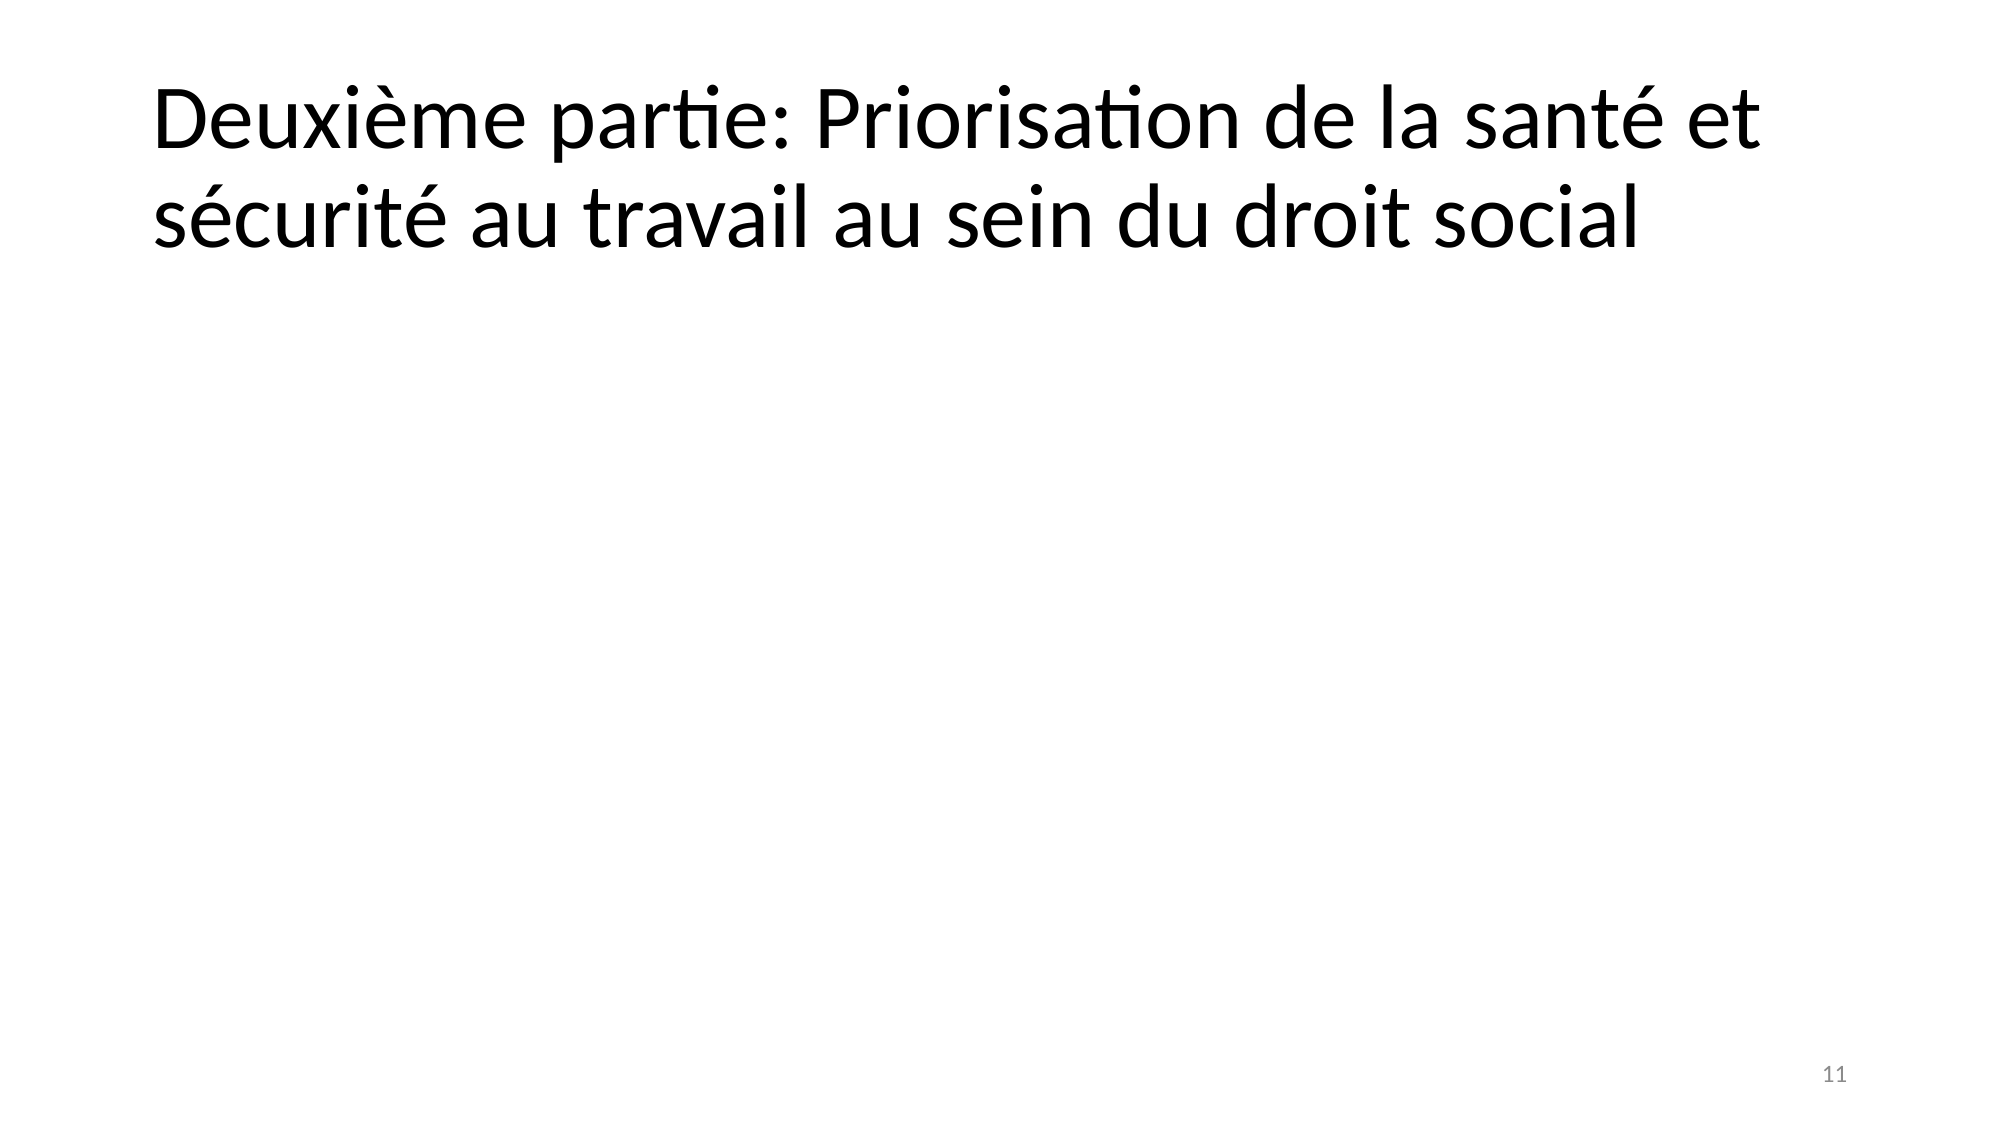

# Deuxième partie: Priorisation de la santé et sécurité au travail au sein du droit social

11